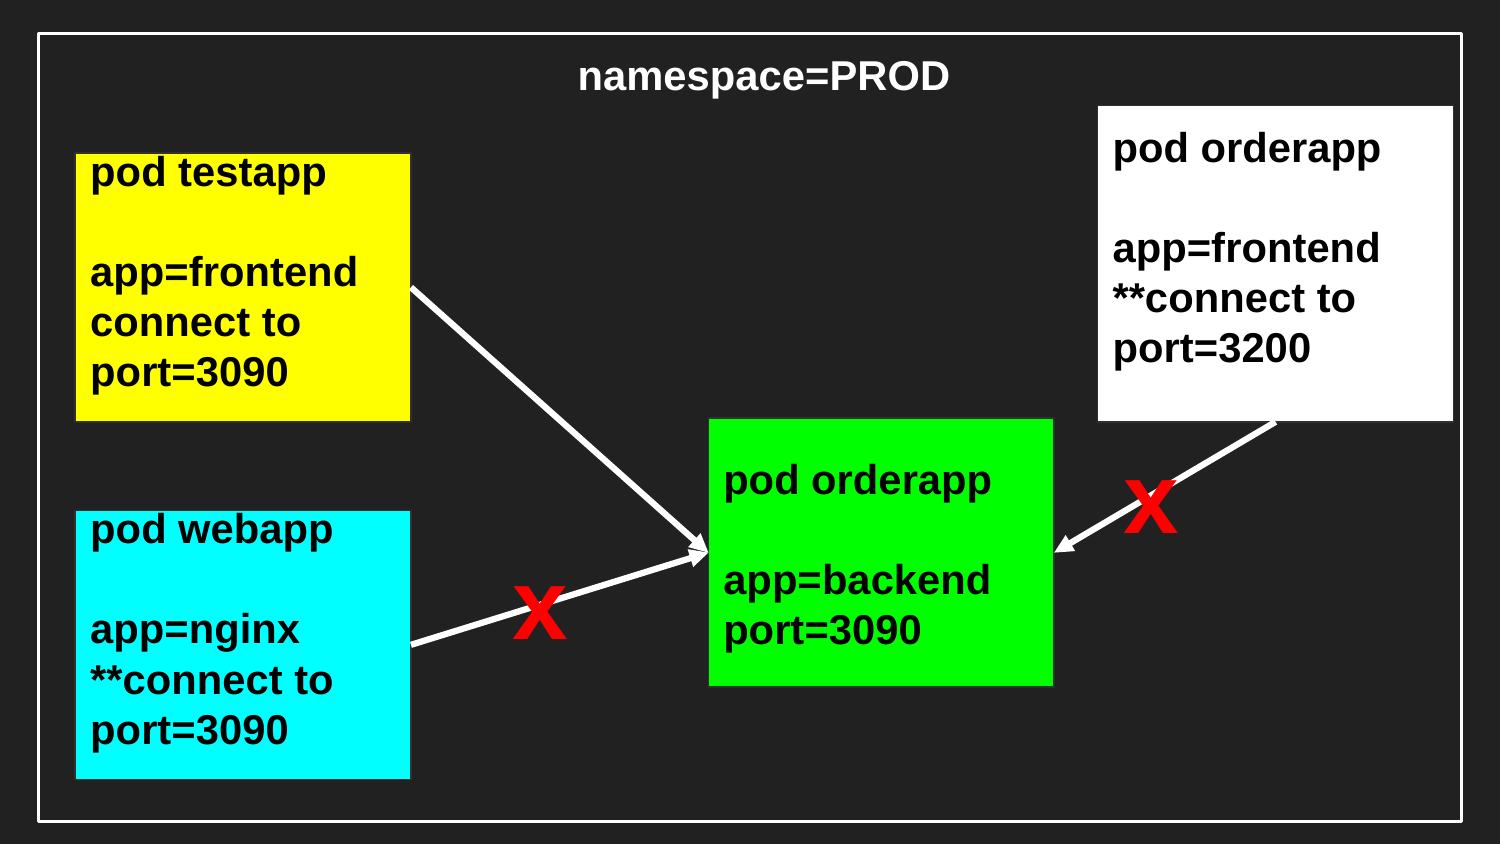

namespace=PROD
pod orderapp

app=frontend
**connect to port=3200

pod testapp

app=frontend
connect to port=3090

pod orderapp

app=backend
port=3090
x
pod webapp

app=nginx
**connect to port=3090

x